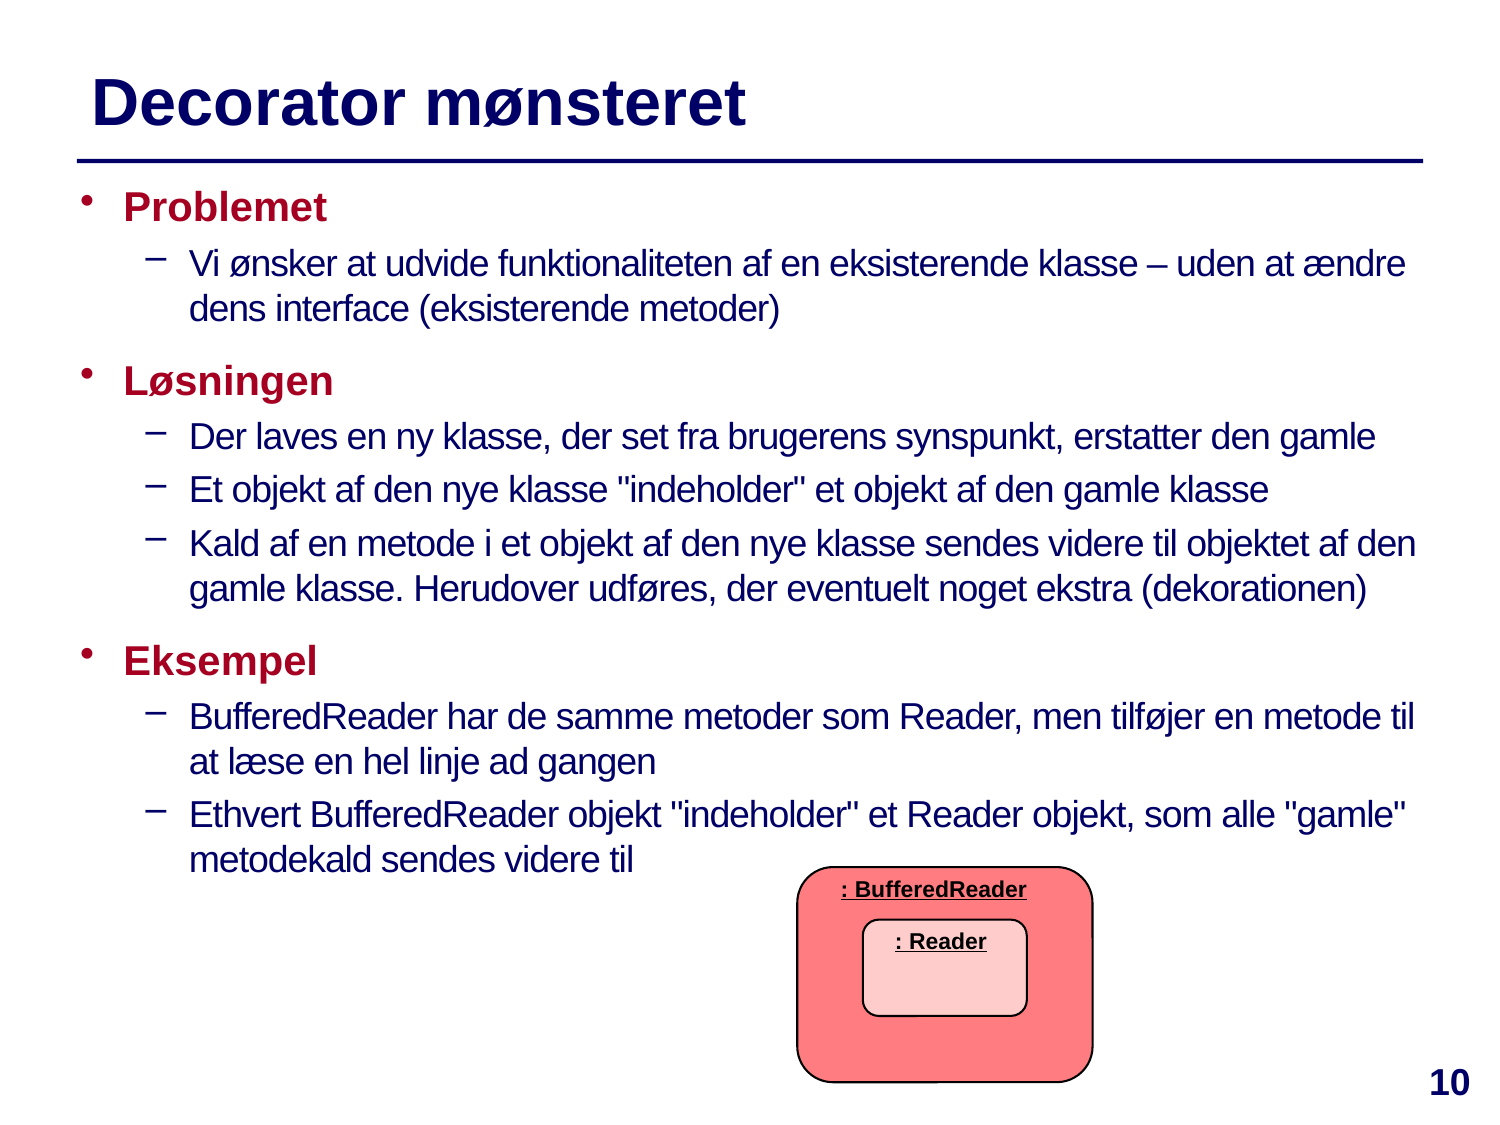

# Decorator mønsteret
Problemet
Vi ønsker at udvide funktionaliteten af en eksisterende klasse – uden at ændre dens interface (eksisterende metoder)
Løsningen
Der laves en ny klasse, der set fra brugerens synspunkt, erstatter den gamle
Et objekt af den nye klasse "indeholder" et objekt af den gamle klasse
Kald af en metode i et objekt af den nye klasse sendes videre til objektet af den gamle klasse. Herudover udføres, der eventuelt noget ekstra (dekorationen)
Eksempel
BufferedReader har de samme metoder som Reader, men tilføjer en metode til at læse en hel linje ad gangen
Ethvert BufferedReader objekt "indeholder" et Reader objekt, som alle "gamle" metodekald sendes videre til

: BufferedReader

: Reader
10